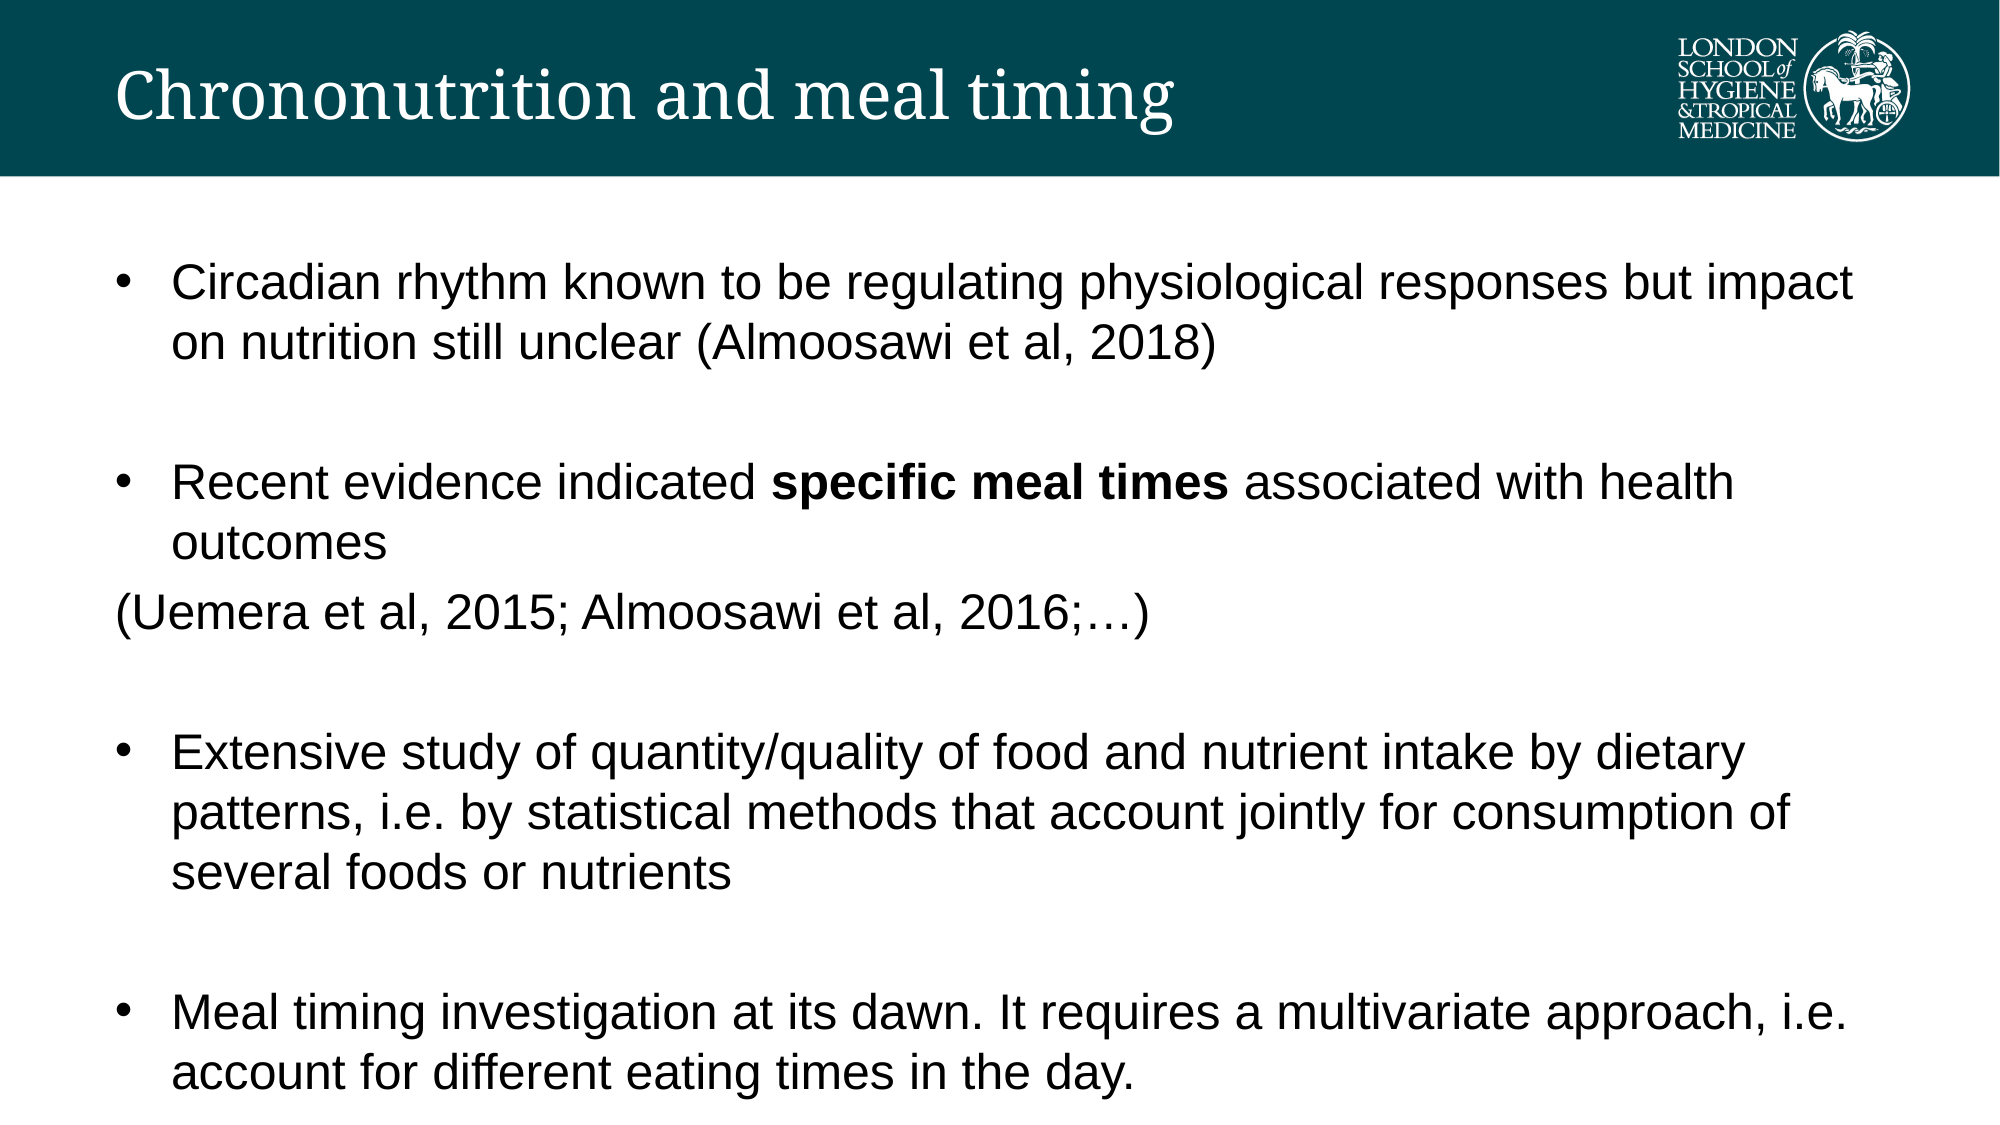

# Chrononutrition and meal timing
Circadian rhythm known to be regulating physiological responses but impact on nutrition still unclear (Almoosawi et al, 2018)

Recent evidence indicated specific meal times associated with health outcomes
(Uemera et al, 2015; Almoosawi et al, 2016;…)

Extensive study of quantity/quality of food and nutrient intake by dietary patterns, i.e. by statistical methods that account jointly for consumption of several foods or nutrients

Meal timing investigation at its dawn. It requires a multivariate approach, i.e. account for different eating times in the day.